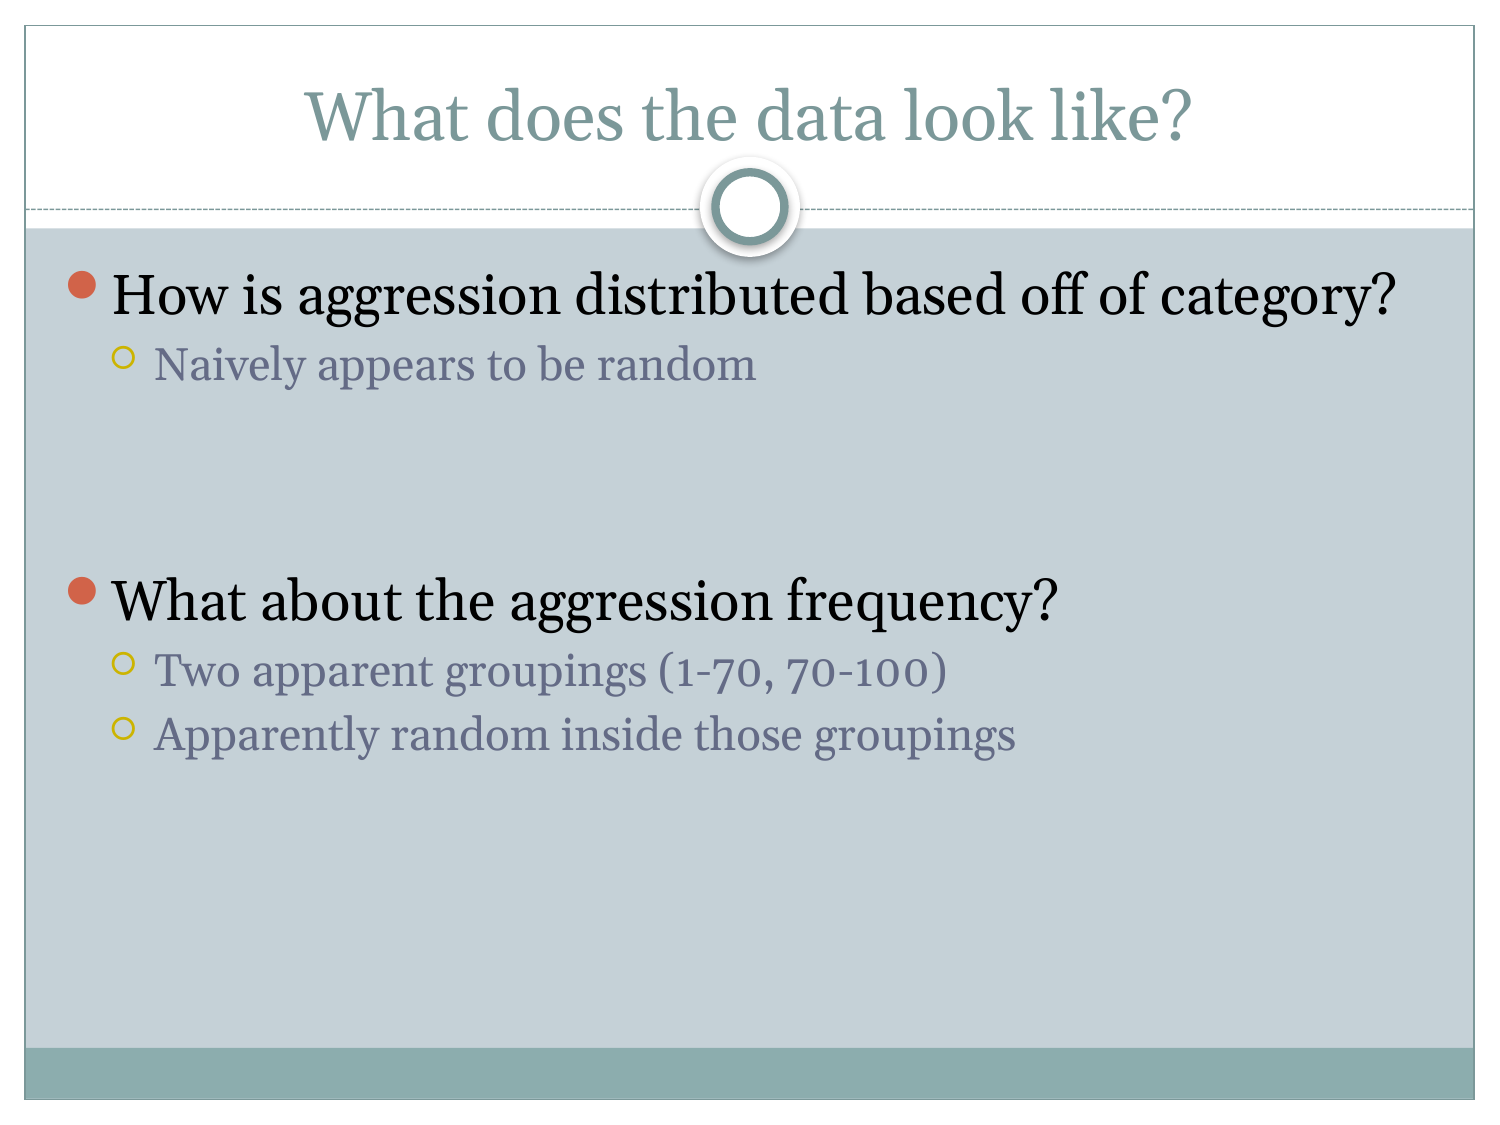

# What does the data look like?
How is aggression distributed based off of category?
Naively appears to be random

What about the aggression frequency?
Two apparent groupings (1-70, 70-100)
Apparently random inside those groupings